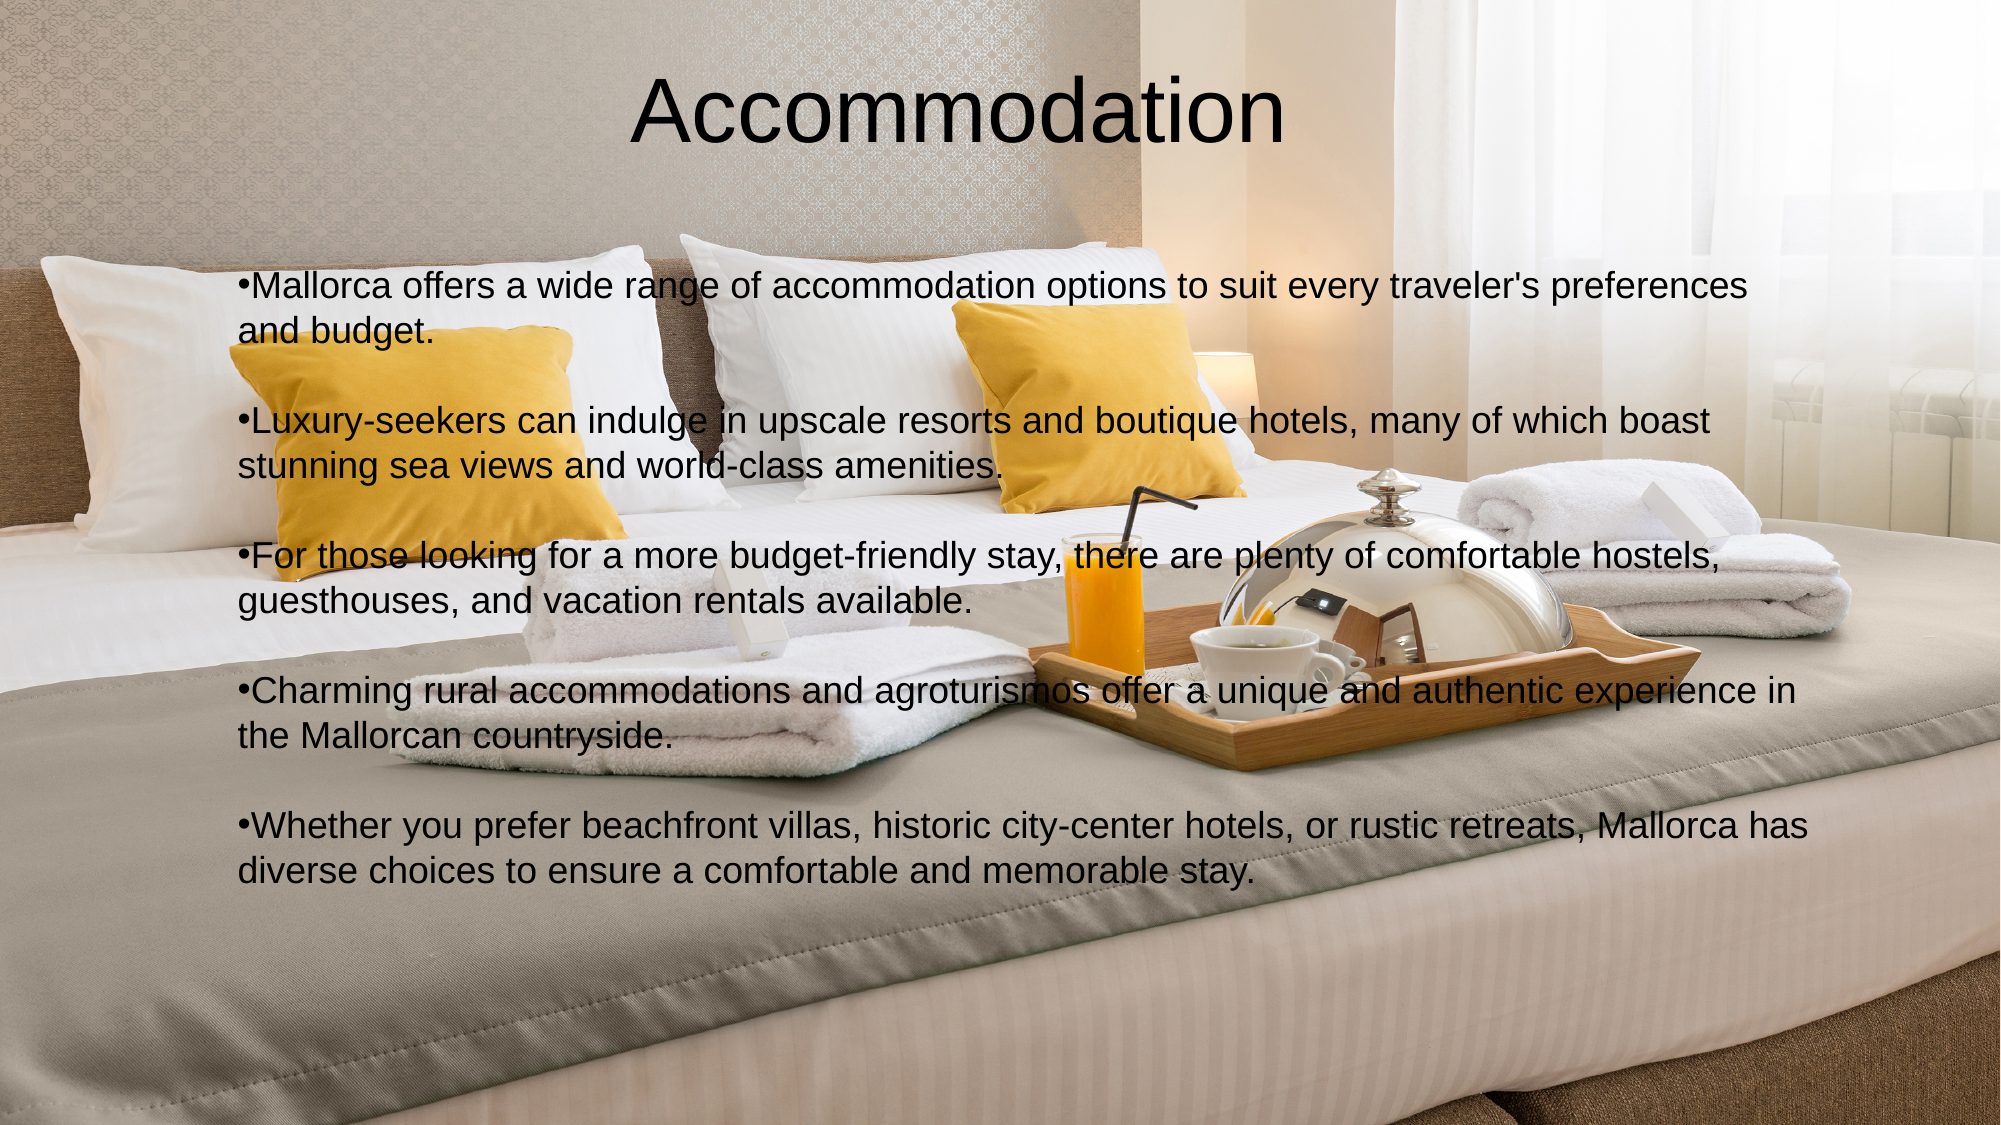

# Accommodation

Mallorca offers a wide range of accommodation options to suit every traveler's preferences and budget.

Luxury-seekers can indulge in upscale resorts and boutique hotels, many of which boast stunning sea views and world-class amenities.

For those looking for a more budget-friendly stay, there are plenty of comfortable hostels, guesthouses, and vacation rentals available.

Charming rural accommodations and agroturismos offer a unique and authentic experience in the Mallorcan countryside.

Whether you prefer beachfront villas, historic city-center hotels, or rustic retreats, Mallorca has diverse choices to ensure a comfortable and memorable stay.